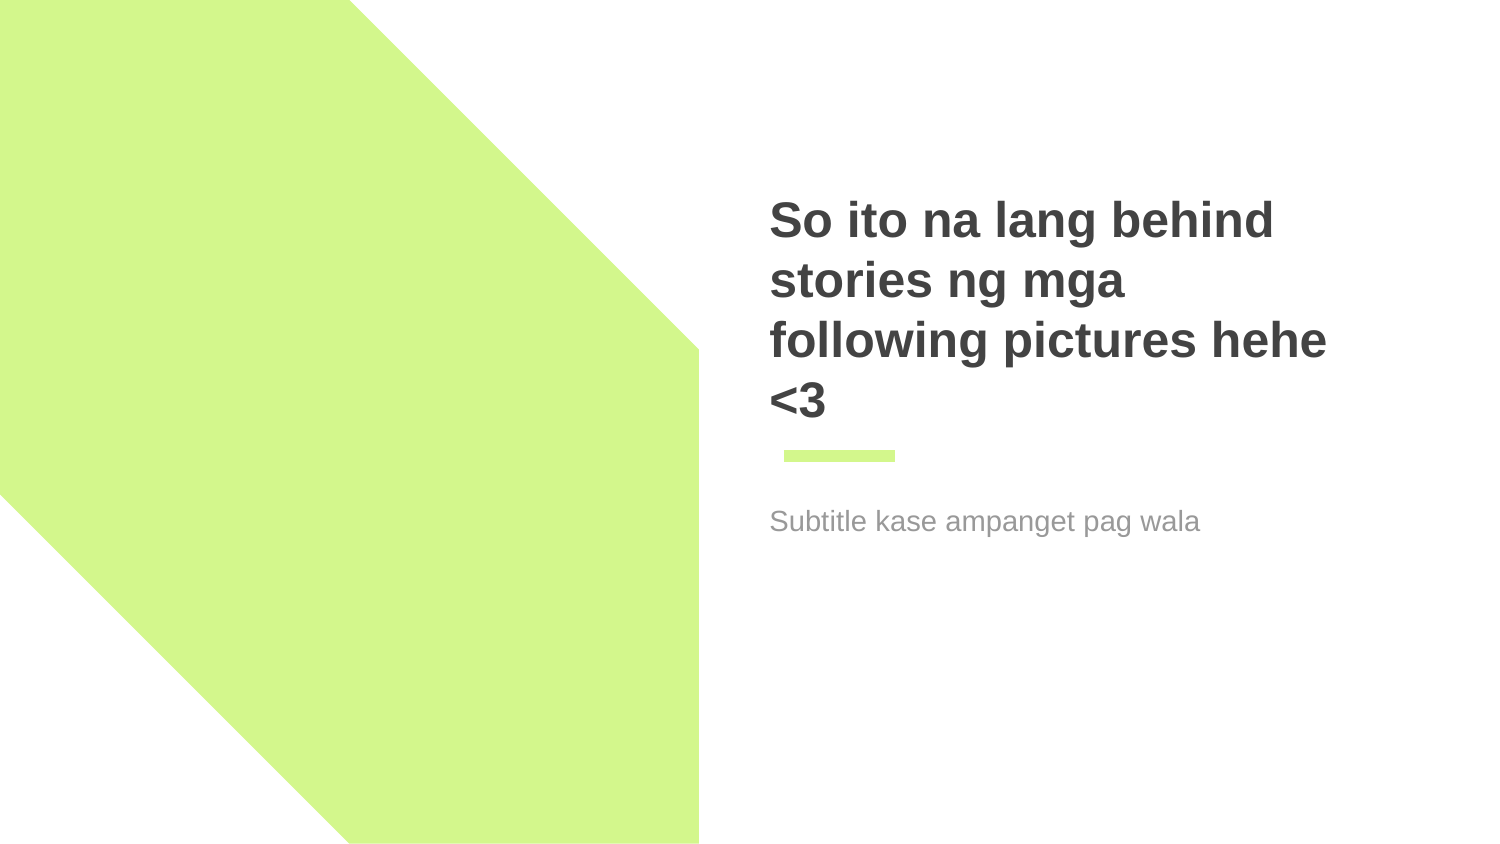

# So ito na lang behind stories ng mga following pictures hehe <3
Subtitle kase ampanget pag wala